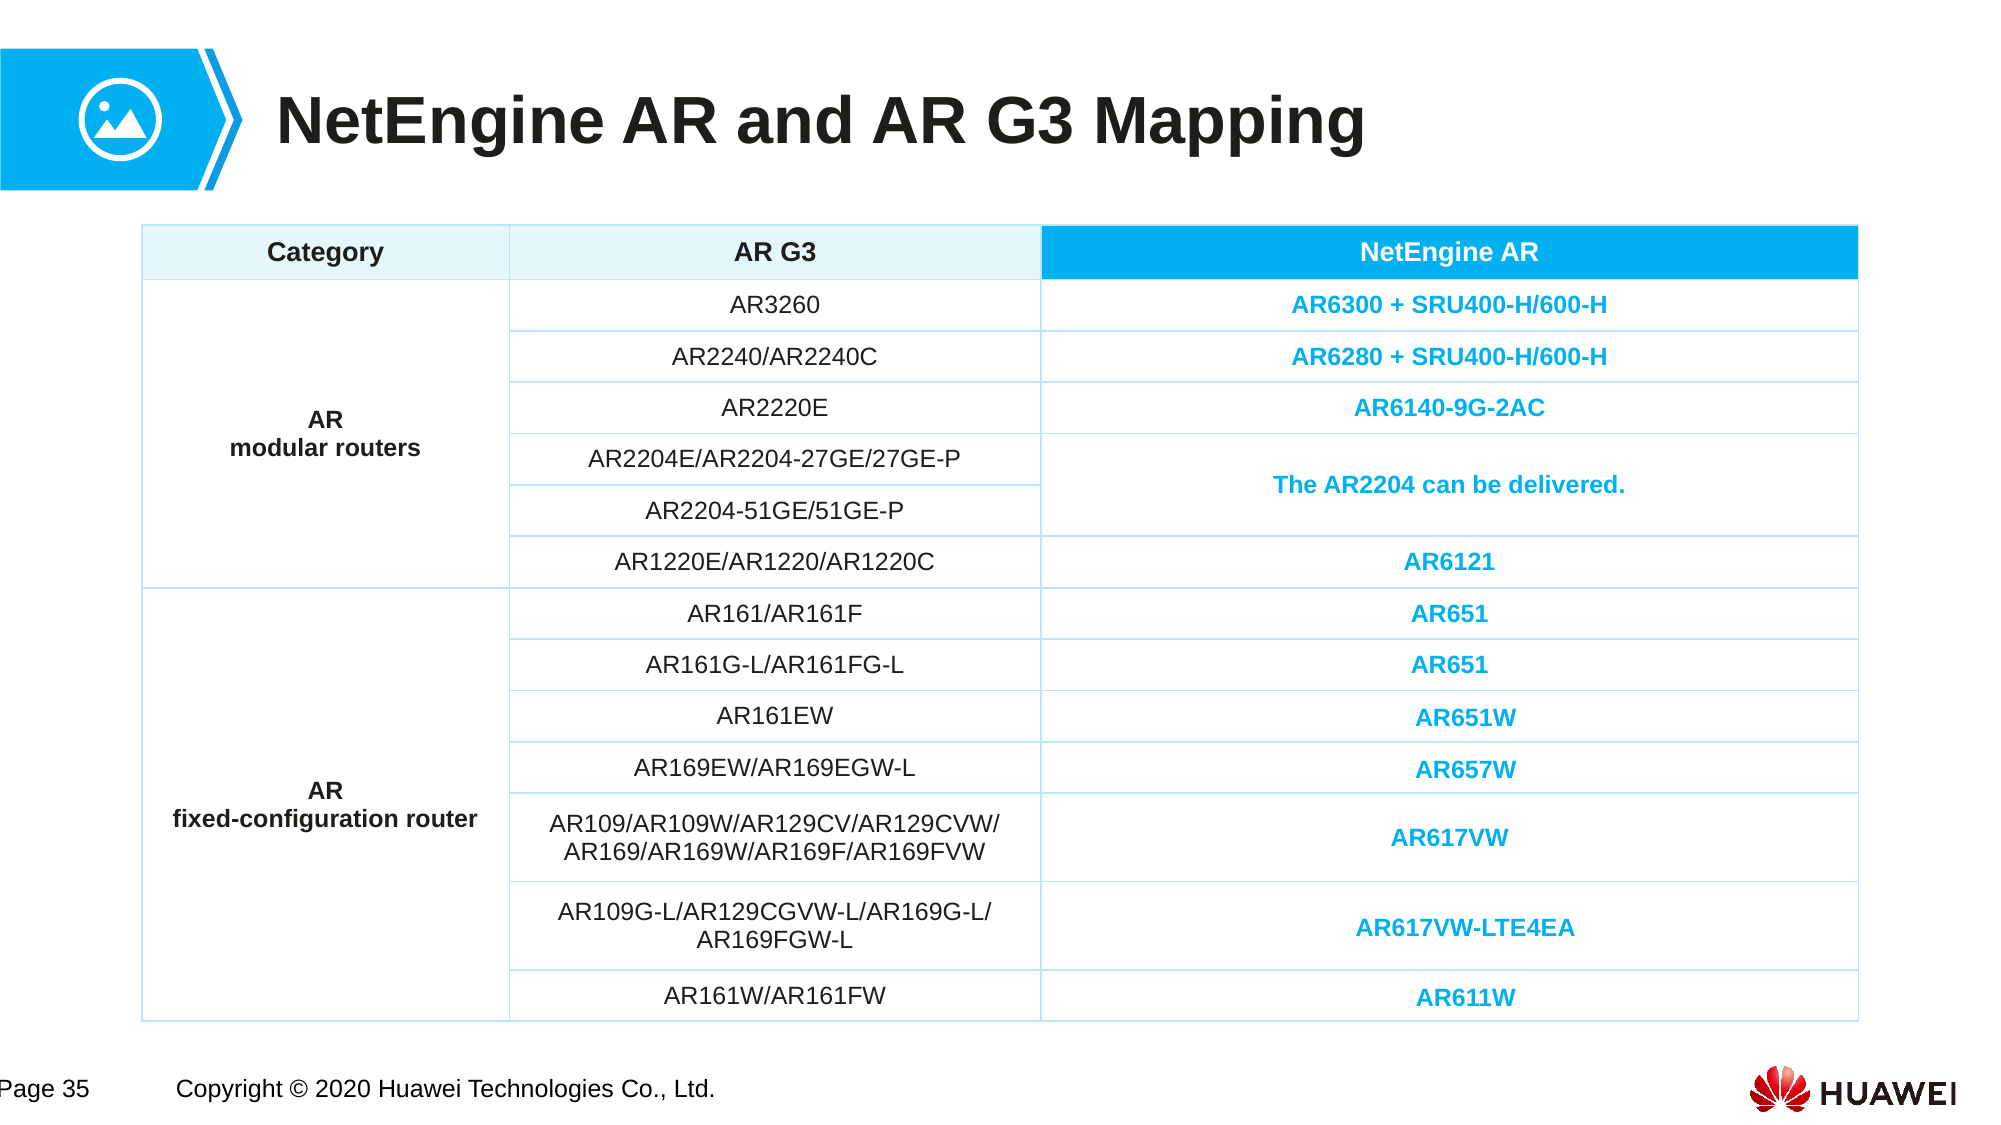

NetEngine AR and AR G3 Mapping
| Category | AR G3 | NetEngine AR |
| --- | --- | --- |
| AR modular routers | AR3260 | AR6300 + SRU400-H/600-H |
|  | AR2240/AR2240C | AR6280 + SRU400-H/600-H |
|  | AR2220E | AR6140-9G-2AC |
|  | AR2204E/AR2204-27GE/27GE-P | The AR2204 can be delivered. |
|  | AR2204-51GE/51GE-P |  |
|  | AR1220E/AR1220/AR1220C | AR6121 |
| AR fixed-configuration router | AR161/AR161F | AR651 |
|  | AR161G-L/AR161FG-L | AR651 |
|  | AR161EW | AR651W |
|  | AR169EW/AR169EGW-L | AR657W |
|  | AR109/AR109W/AR129CV/AR129CVW/AR169/AR169W/AR169F/AR169FVW | AR617VW |
|  | AR109G-L/AR129CGVW-L/AR169G-L/AR169FGW-L | AR617VW-LTE4EA |
|  | AR161W/AR161FW | AR611W |